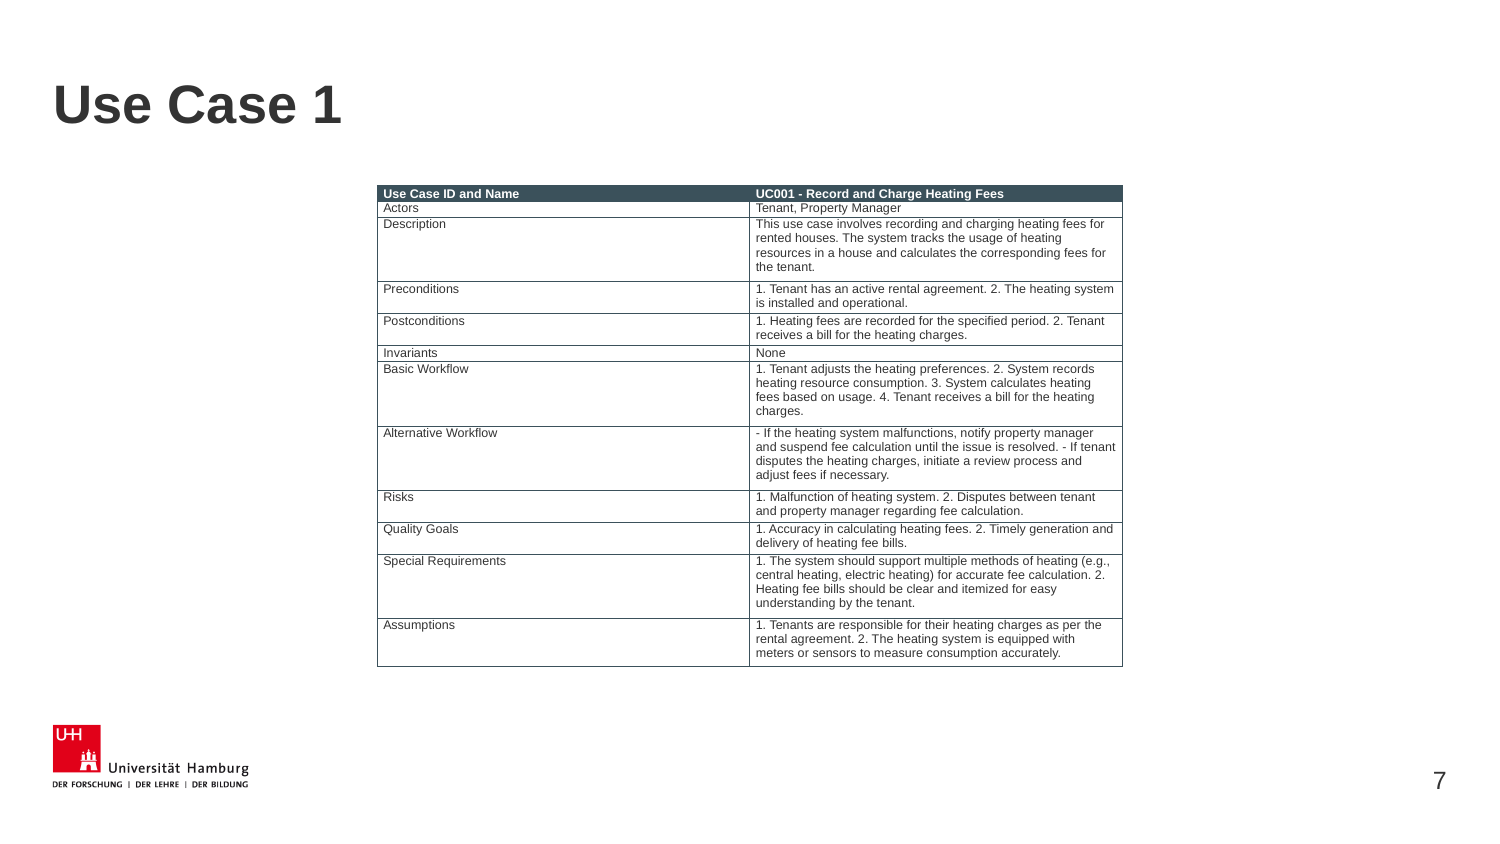

# Use Case 1
| Use Case ID and Name | UC001 - Record and Charge Heating Fees |
| --- | --- |
| Actors | Tenant, Property Manager |
| Description | This use case involves recording and charging heating fees for rented houses. The system tracks the usage of heating resources in a house and calculates the corresponding fees for the tenant. |
| Preconditions | 1. Tenant has an active rental agreement. 2. The heating system is installed and operational. |
| Postconditions | 1. Heating fees are recorded for the specified period. 2. Tenant receives a bill for the heating charges. |
| Invariants | None |
| Basic Workflow | 1. Tenant adjusts the heating preferences. 2. System records heating resource consumption. 3. System calculates heating fees based on usage. 4. Tenant receives a bill for the heating charges. |
| Alternative Workflow | - If the heating system malfunctions, notify property manager and suspend fee calculation until the issue is resolved. - If tenant disputes the heating charges, initiate a review process and adjust fees if necessary. |
| Risks | 1. Malfunction of heating system. 2. Disputes between tenant and property manager regarding fee calculation. |
| Quality Goals | 1. Accuracy in calculating heating fees. 2. Timely generation and delivery of heating fee bills. |
| Special Requirements | 1. The system should support multiple methods of heating (e.g., central heating, electric heating) for accurate fee calculation. 2. Heating fee bills should be clear and itemized for easy understanding by the tenant. |
| Assumptions | 1. Tenants are responsible for their heating charges as per the rental agreement. 2. The heating system is equipped with meters or sensors to measure consumption accurately. |
7